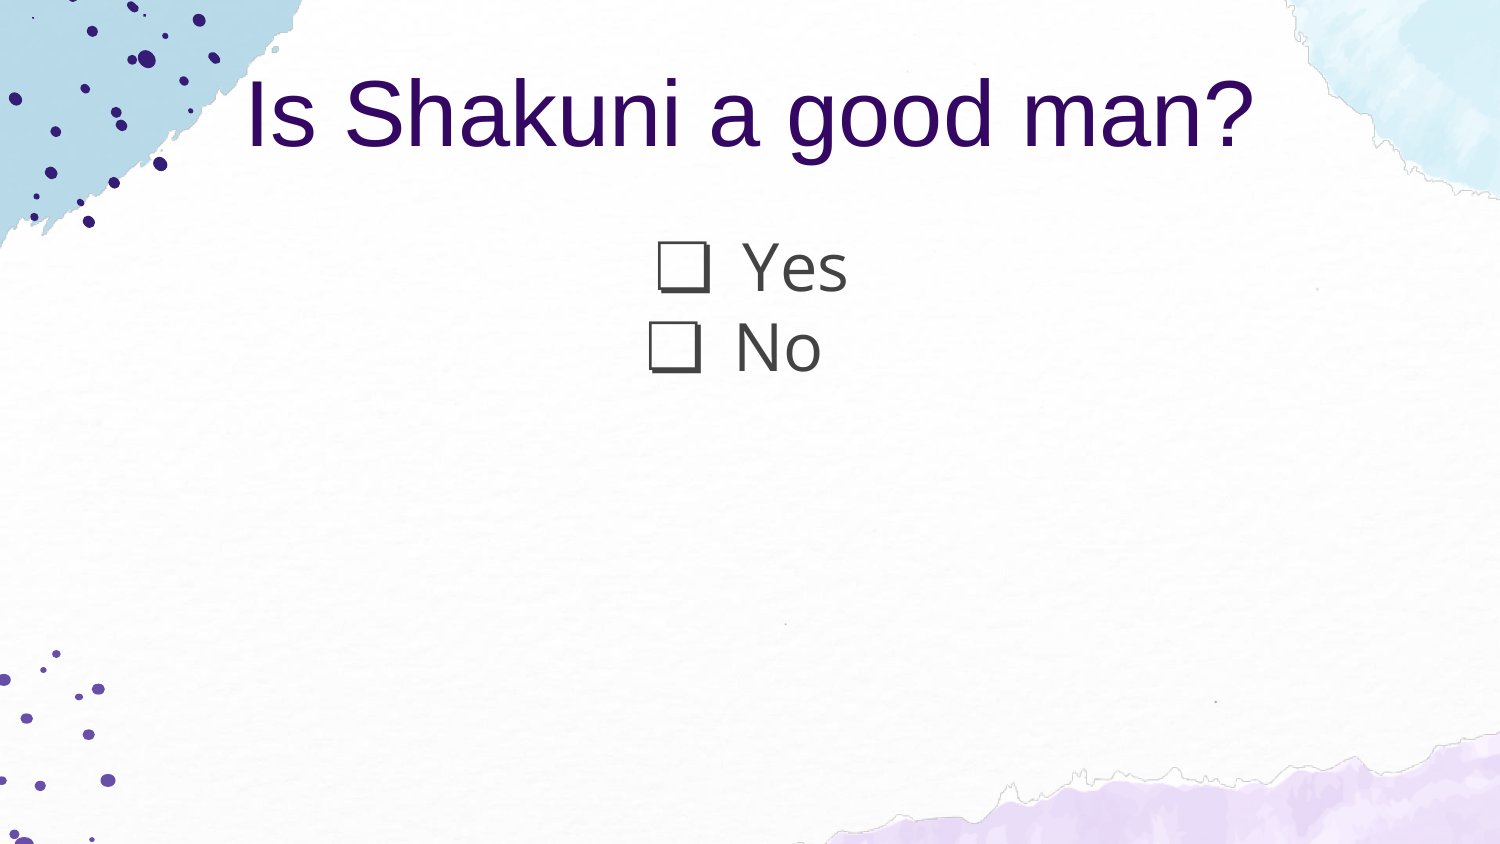

Is Shakuni a good man?
 Yes
 No